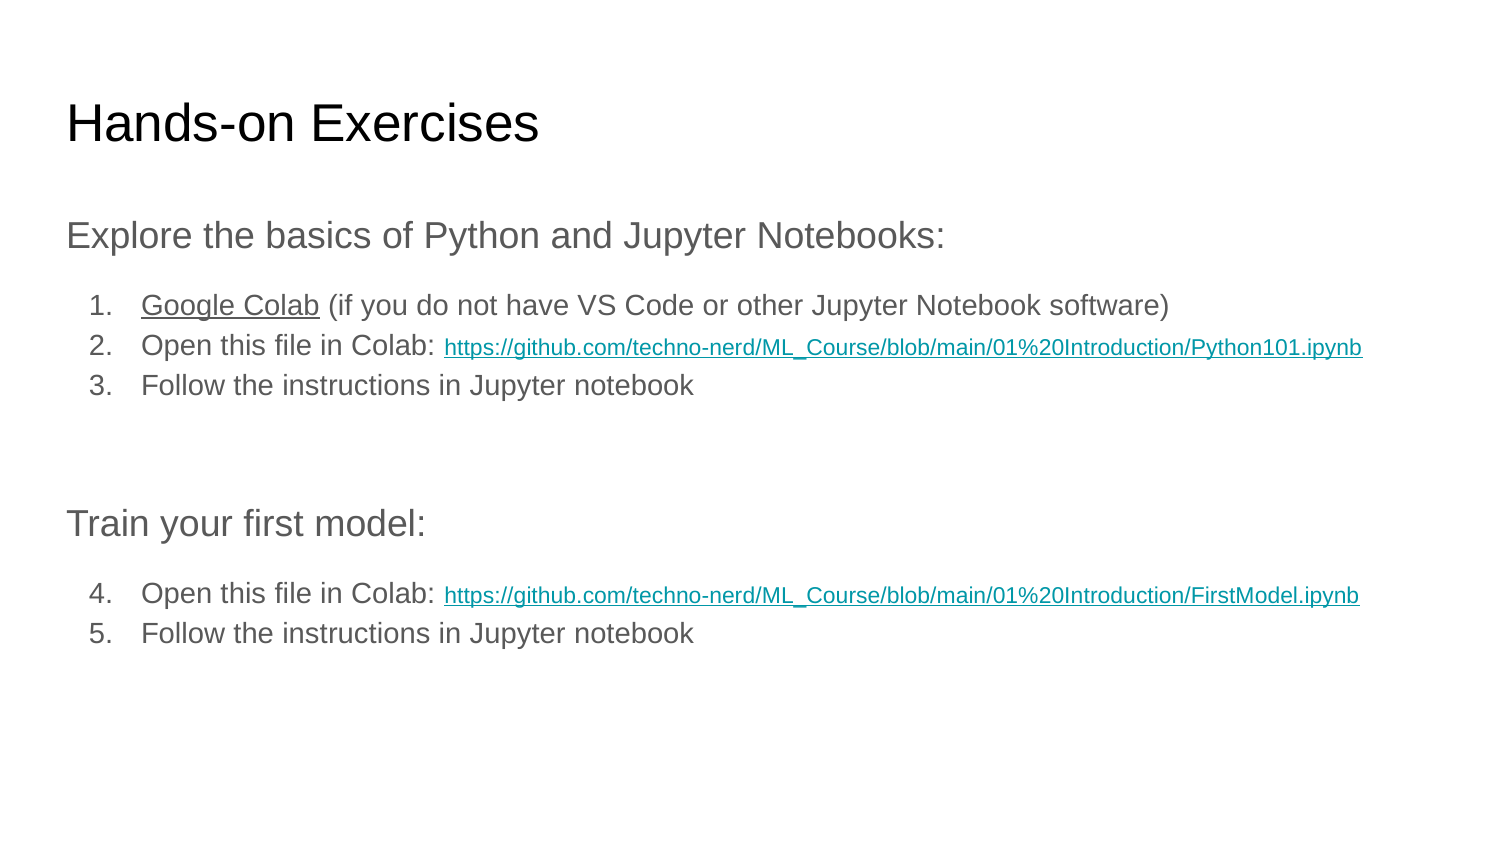

# Hands-on Exercises
Explore the basics of Python and Jupyter Notebooks:
Google Colab (if you do not have VS Code or other Jupyter Notebook software)
Open this file in Colab: https://github.com/techno-nerd/ML_Course/blob/main/01%20Introduction/Python101.ipynb
Follow the instructions in Jupyter notebook

Train your first model:
Open this file in Colab: https://github.com/techno-nerd/ML_Course/blob/main/01%20Introduction/FirstModel.ipynb
Follow the instructions in Jupyter notebook